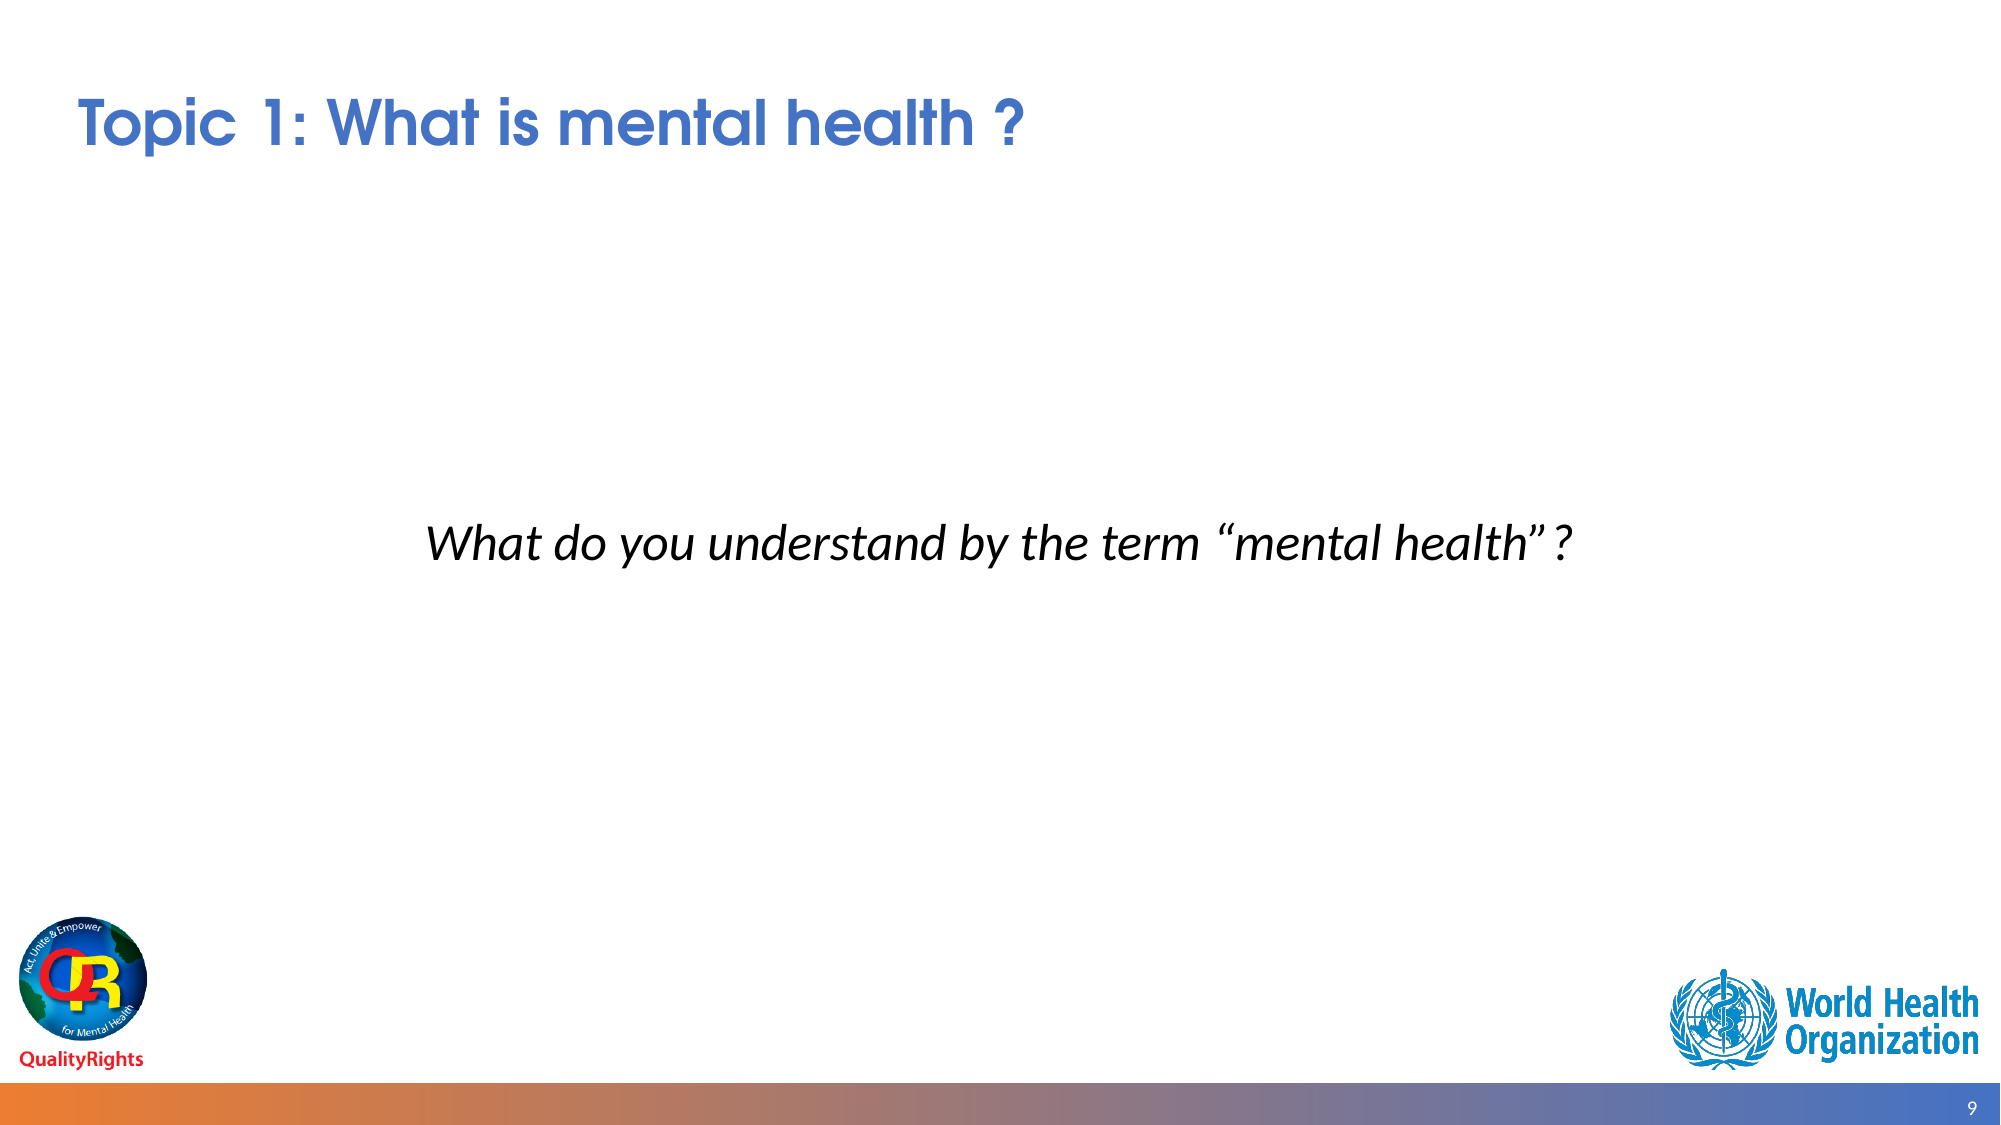

# Topic 1: What is mental health ?

What do you understand by the term “mental health”?